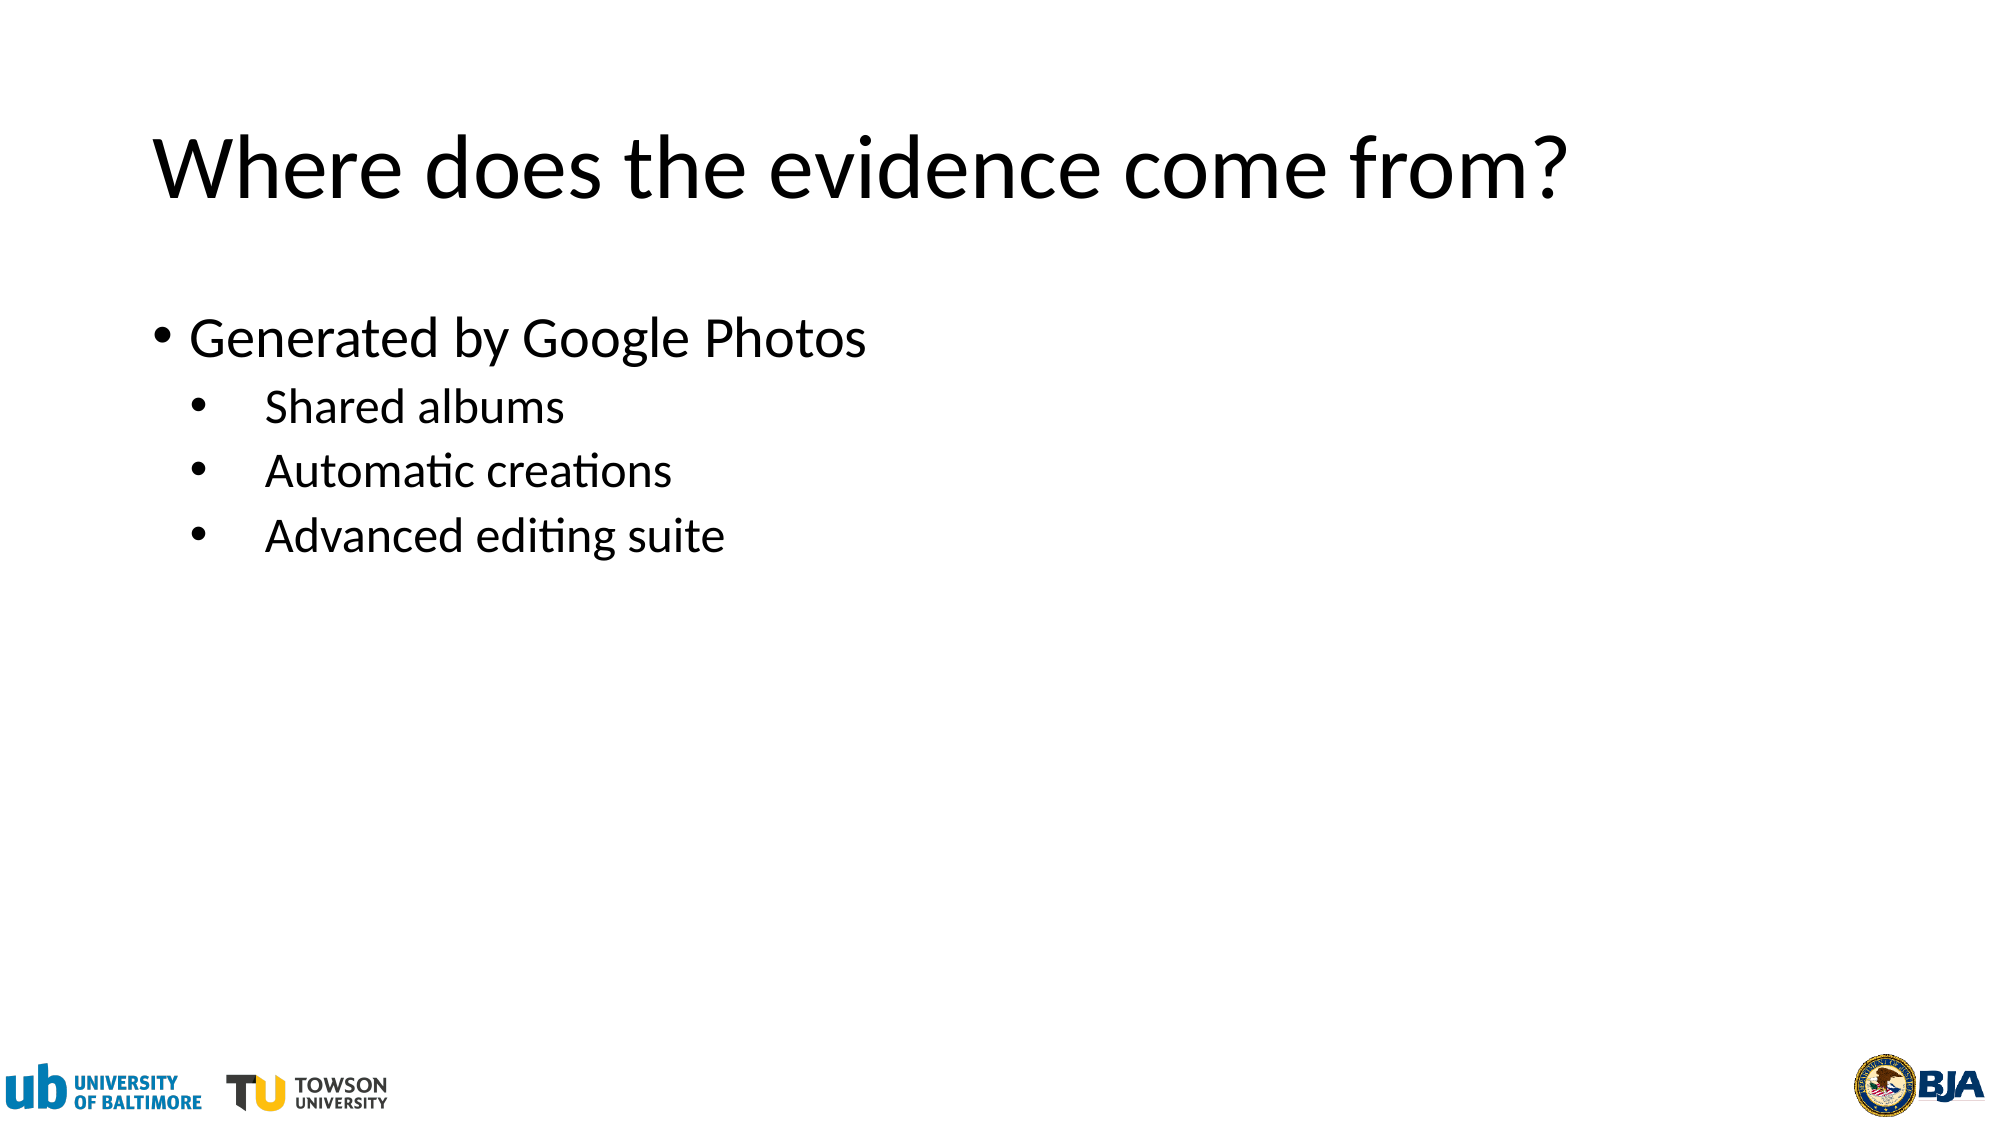

# Where does the evidence come from?
Generated by Google Photos
Shared albums
Automatic creations
Advanced editing suite